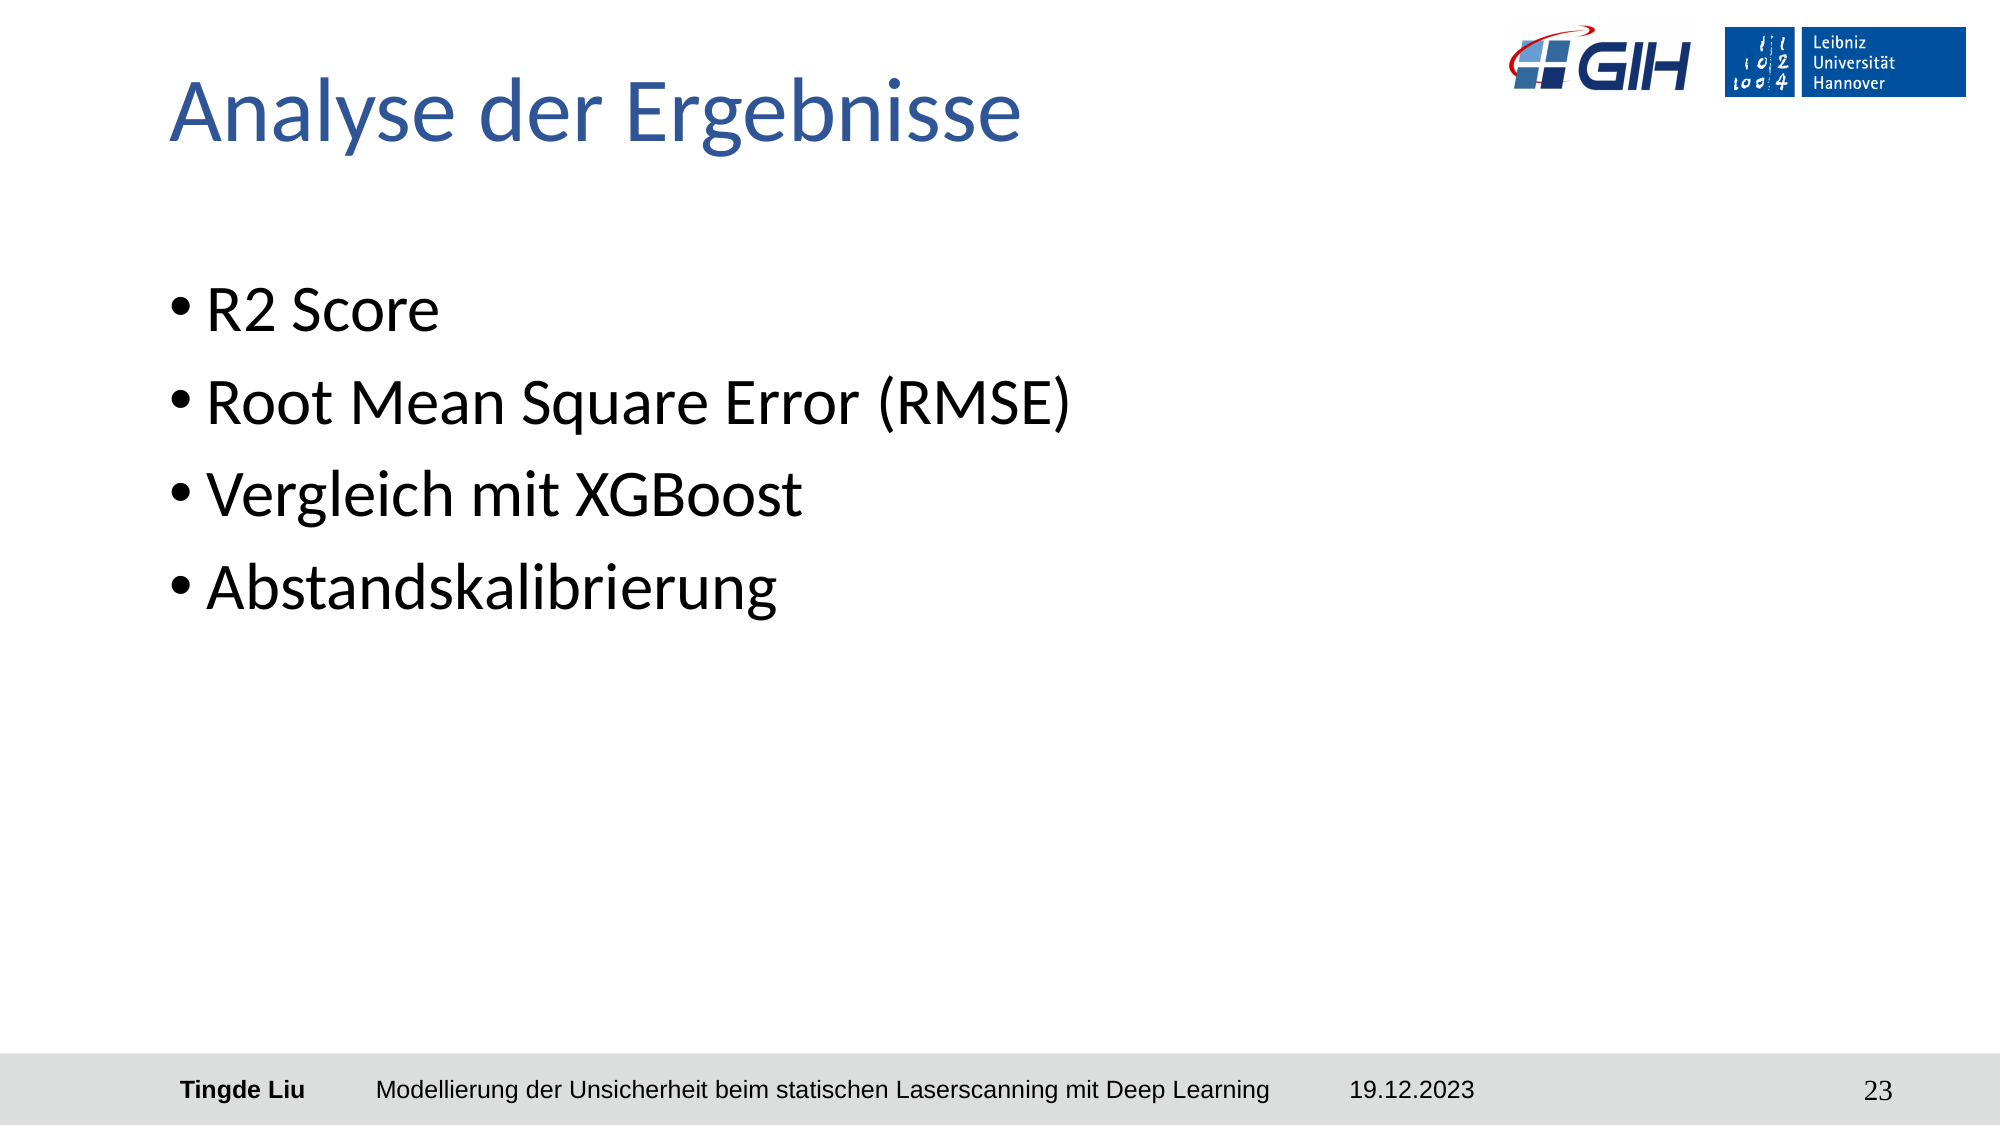

# Analyse der Ergebnisse
R2 Score
Root Mean Square Error (RMSE)
Vergleich mit XGBoost
Abstandskalibrierung
23